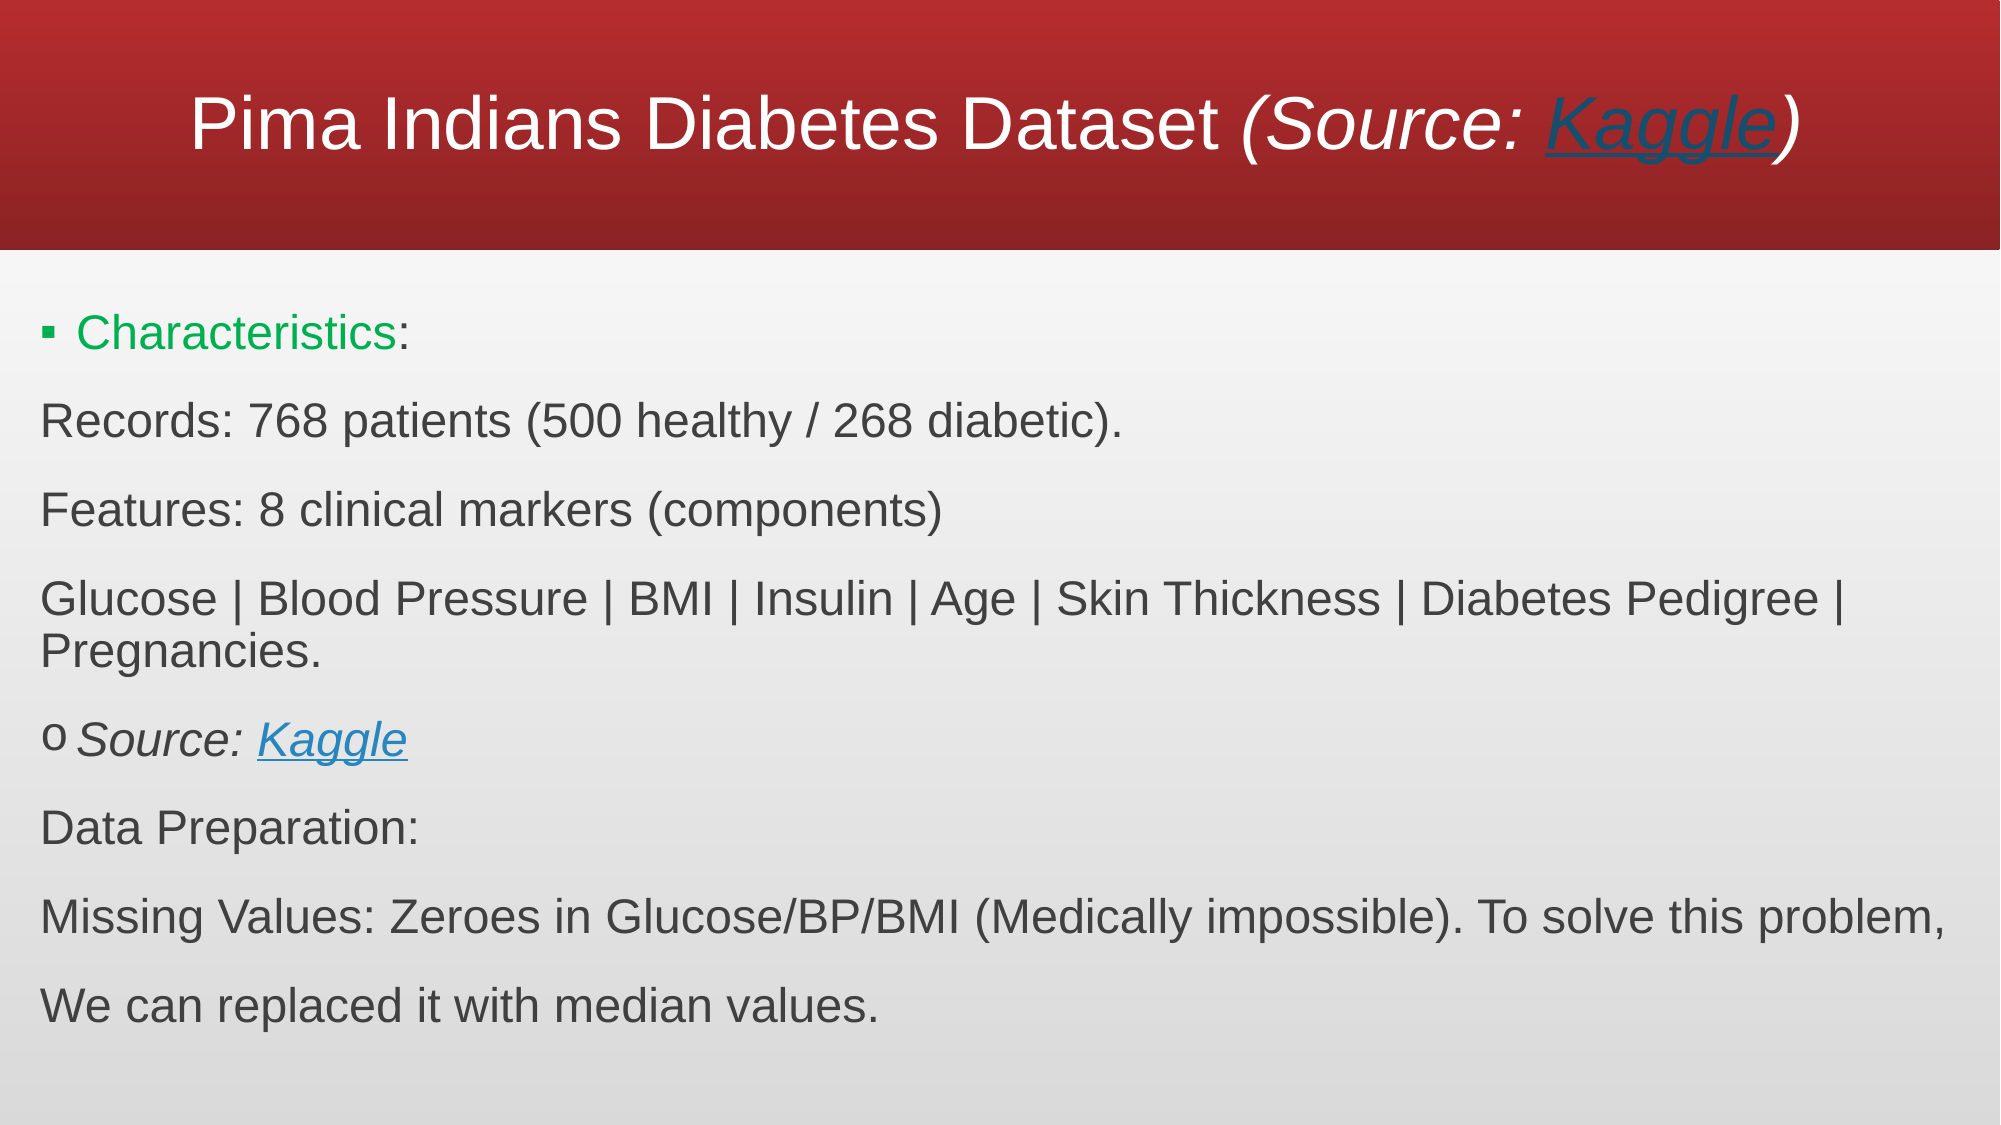

# Pima Indians Diabetes Dataset (Source: Kaggle)
Characteristics:
Records: 768 patients (500 healthy / 268 diabetic).
Features: 8 clinical markers (components)
Glucose | Blood Pressure | BMI | Insulin | Age | Skin Thickness | Diabetes Pedigree | Pregnancies.
Source: Kaggle
Data Preparation:
Missing Values: Zeroes in Glucose/BP/BMI (Medically impossible). To solve this problem,
We can replaced it with median values.